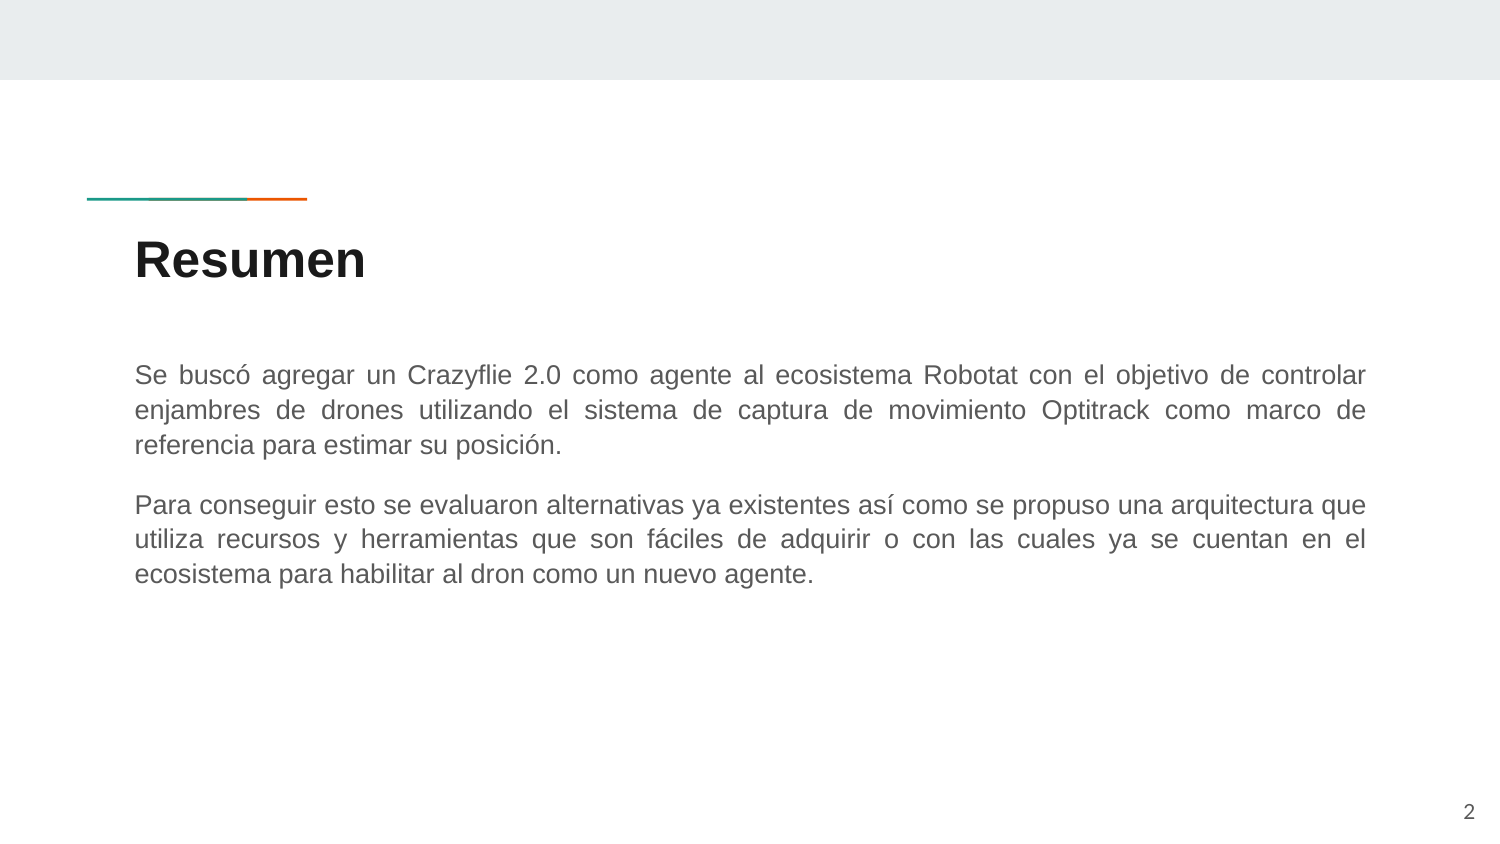

# Resumen
Se buscó agregar un Crazyflie 2.0 como agente al ecosistema Robotat con el objetivo de controlar enjambres de drones utilizando el sistema de captura de movimiento Optitrack como marco de referencia para estimar su posición.
Para conseguir esto se evaluaron alternativas ya existentes así como se propuso una arquitectura que utiliza recursos y herramientas que son fáciles de adquirir o con las cuales ya se cuentan en el ecosistema para habilitar al dron como un nuevo agente.
2